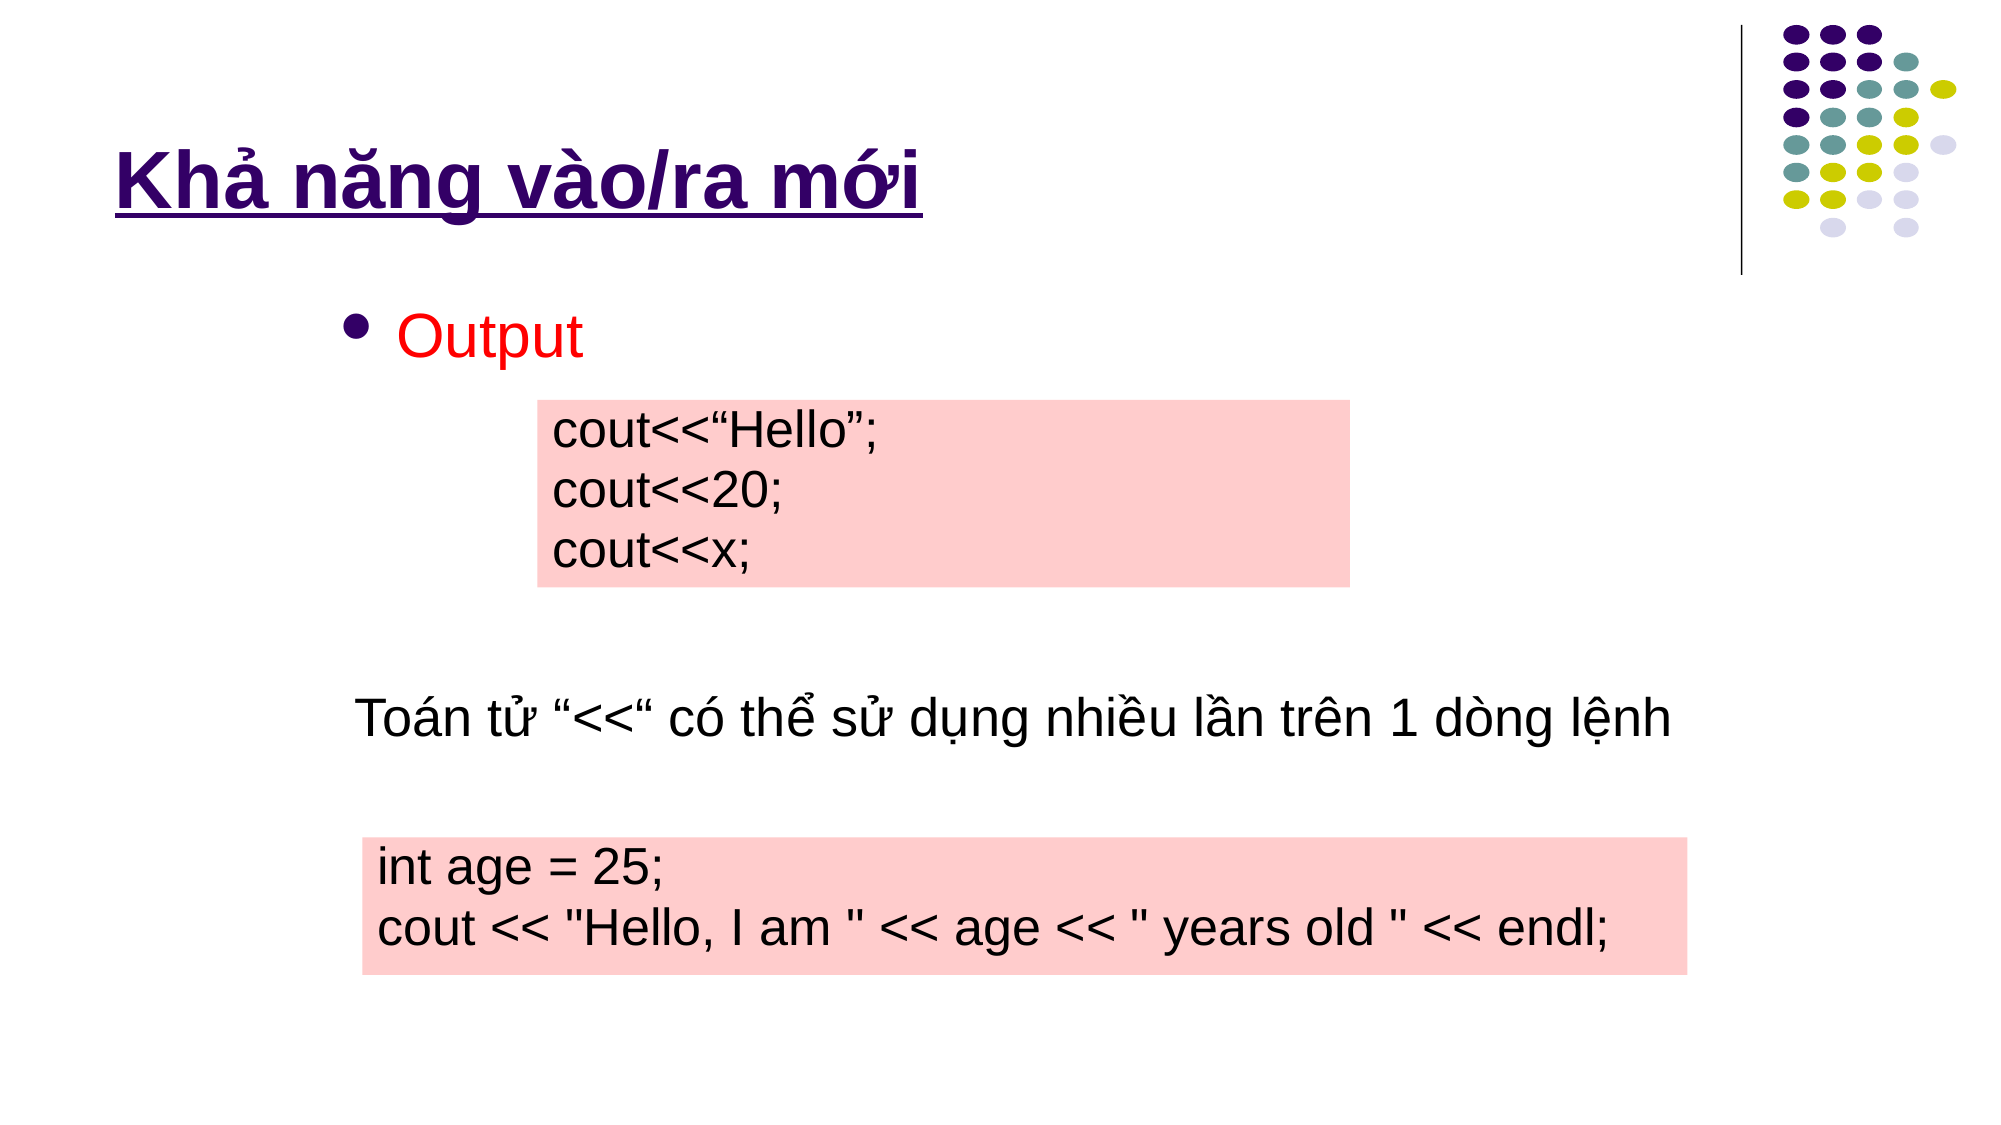

# Khả năng vào/ra mới
Output
cout<<“Hello”;
cout<<20;
cout<<x;
Toán tử “<<“ có thể sử dụng nhiều lần trên 1 dòng lệnh
int age = 25;
cout << "Hello, I am " << age << " years old " << endl;